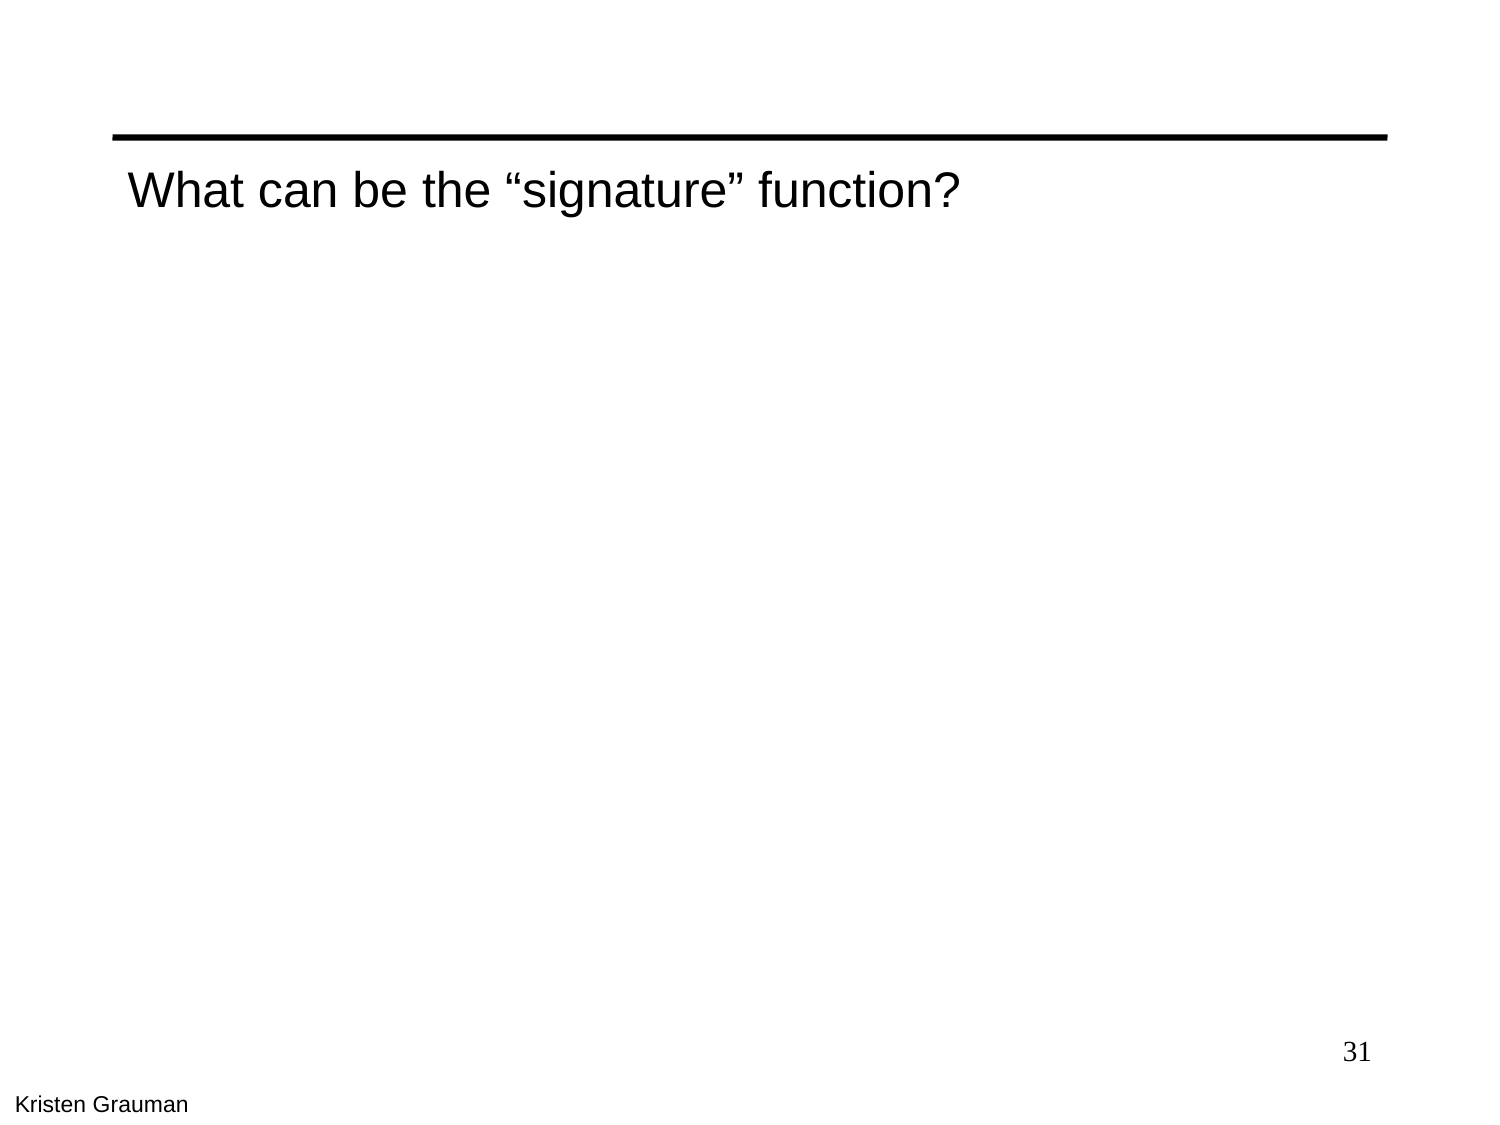

#
What can be the “signature” function?
31
Kristen Grauman